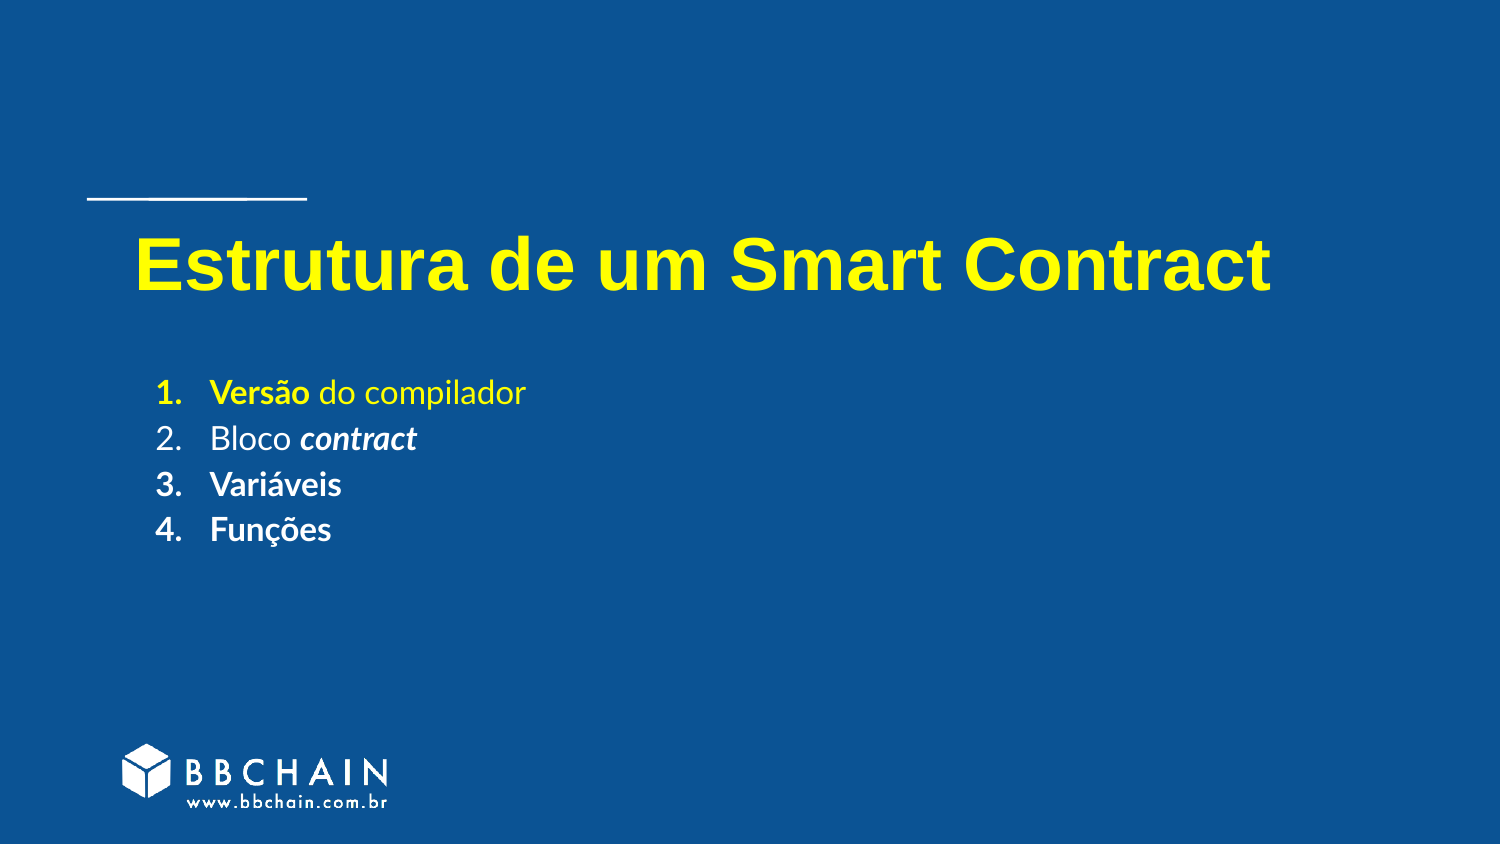

# Estrutura de um Smart Contract

Versão do compilador
Bloco contract
Variáveis
Funções